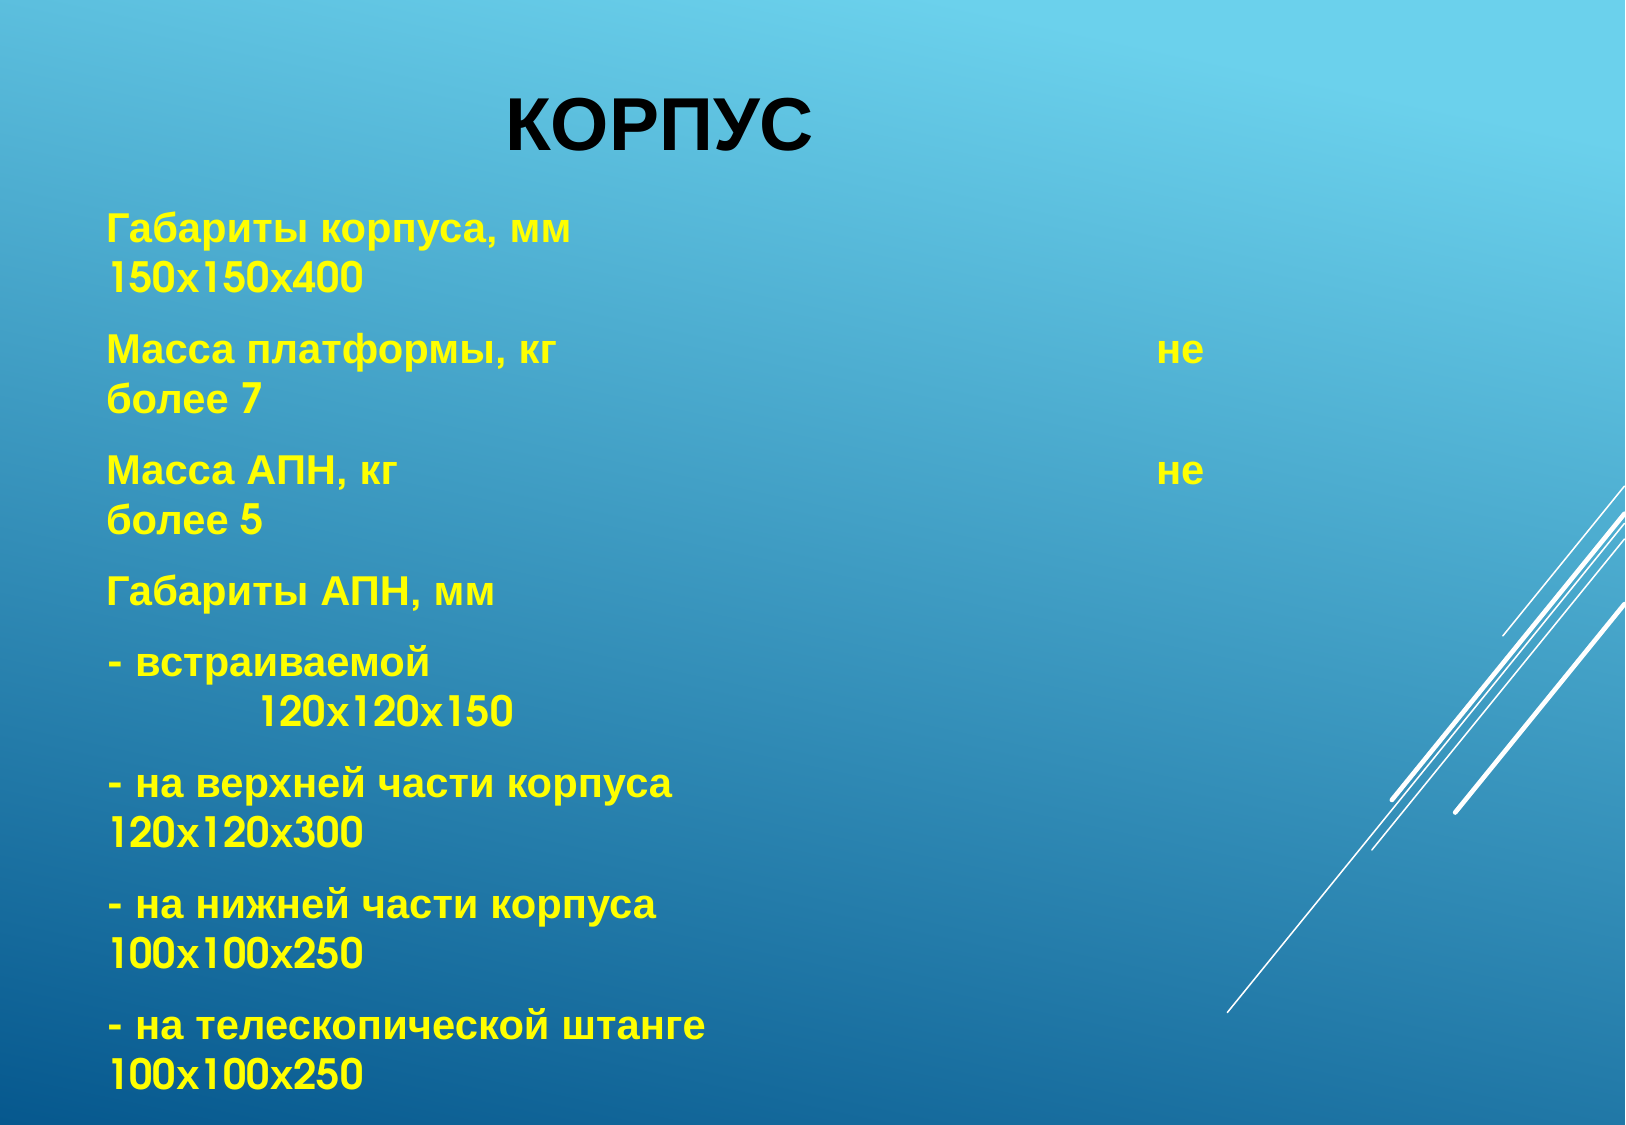

# Корпус
Габариты корпуса, мм 				150х150х400
Масса платформы, кг				не более 7
Масса АПН, кг						не более 5
Габариты АПН, мм
- встраиваемой						120х120х150
- на верхней части корпуса			120х120х300
- на нижней части корпуса			100х100х250
- на телескопической штанге		100х100х250
Длина телескопической
штанги, м								0,3 (1)